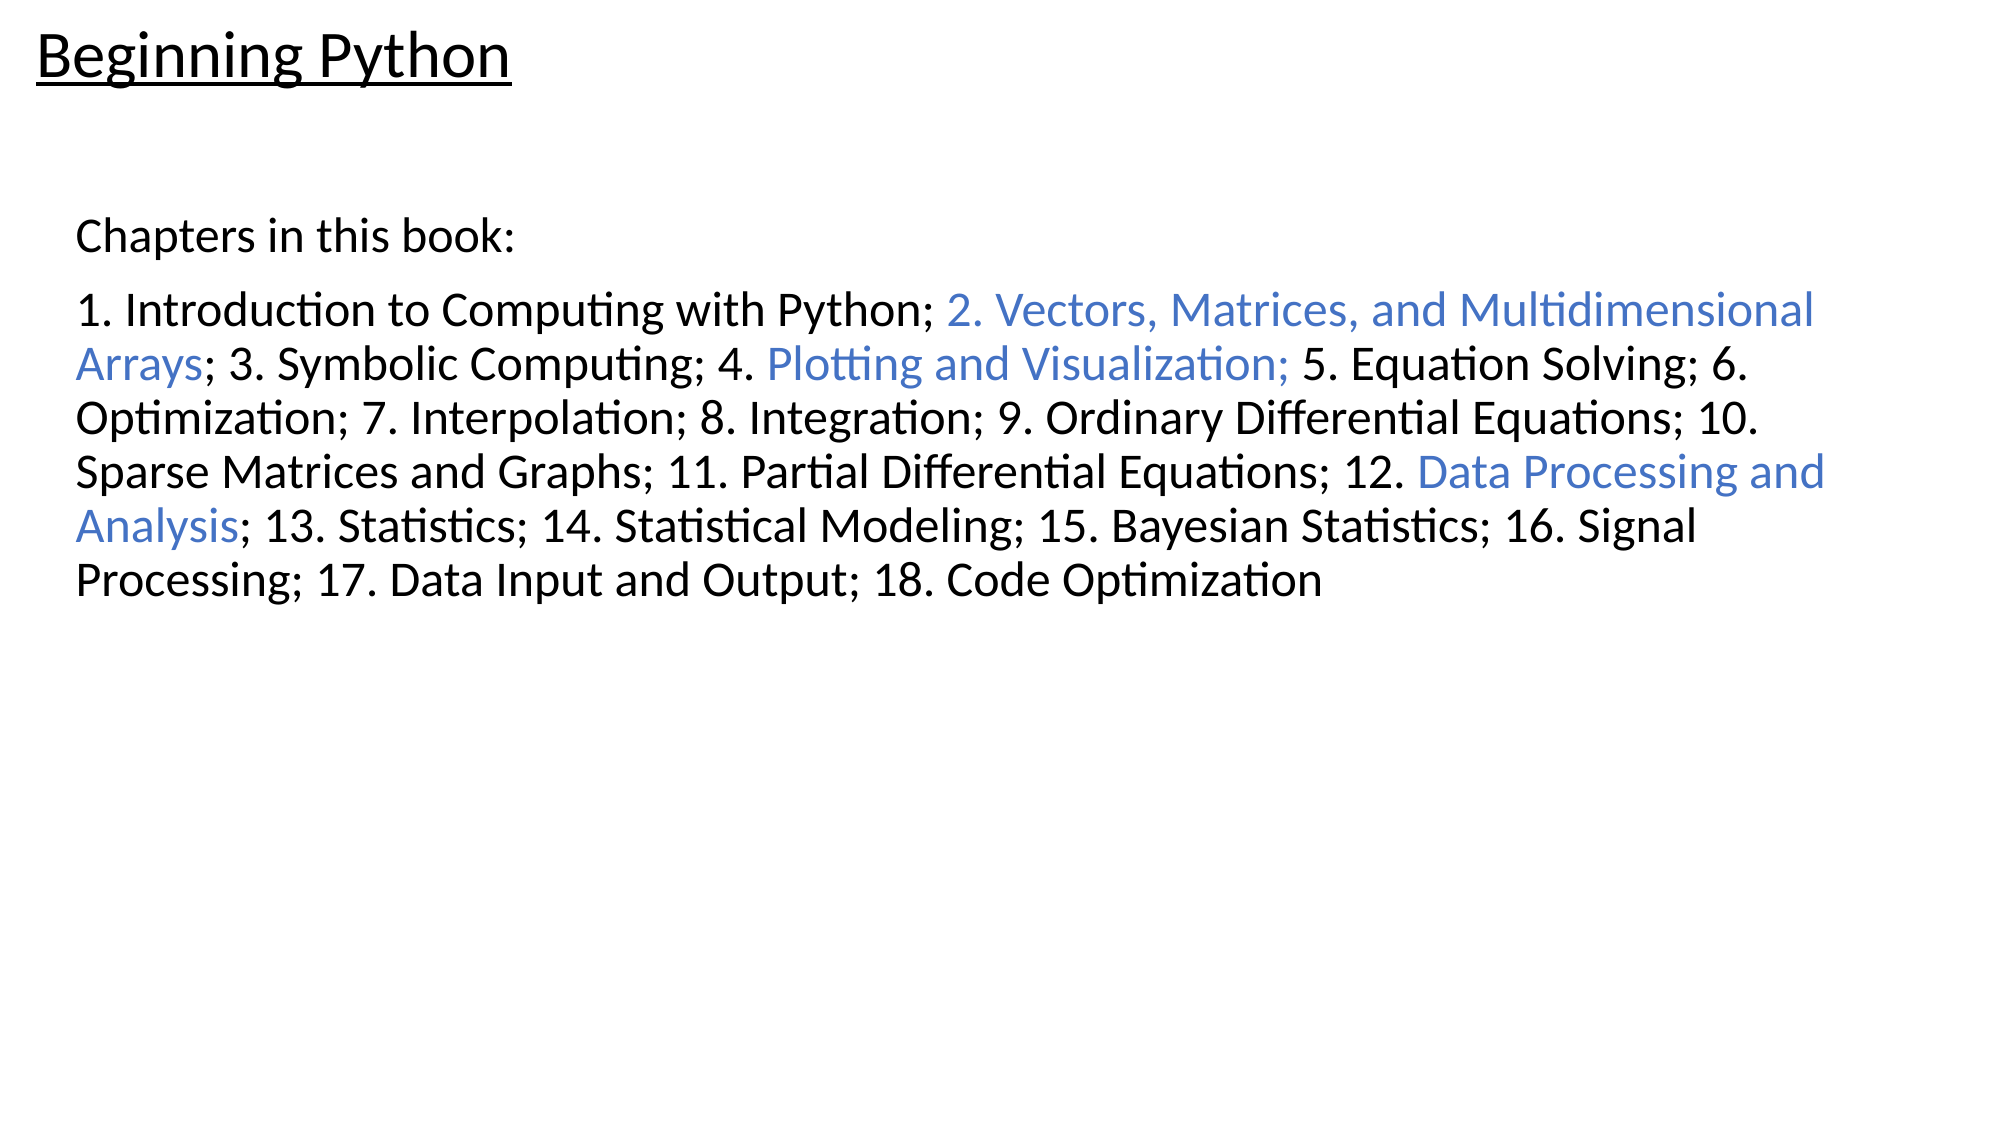

Beginning Python
Chapters in this book:
1. Introduction to Computing with Python; 2. Vectors, Matrices, and Multidimensional Arrays; 3. Symbolic Computing; 4. Plotting and Visualization; 5. Equation Solving; 6. Optimization; 7. Interpolation; 8. Integration; 9. Ordinary Differential Equations; 10. Sparse Matrices and Graphs; 11. Partial Differential Equations; 12. Data Processing and Analysis; 13. Statistics; 14. Statistical Modeling; 15. Bayesian Statistics; 16. Signal Processing; 17. Data Input and Output; 18. Code Optimization